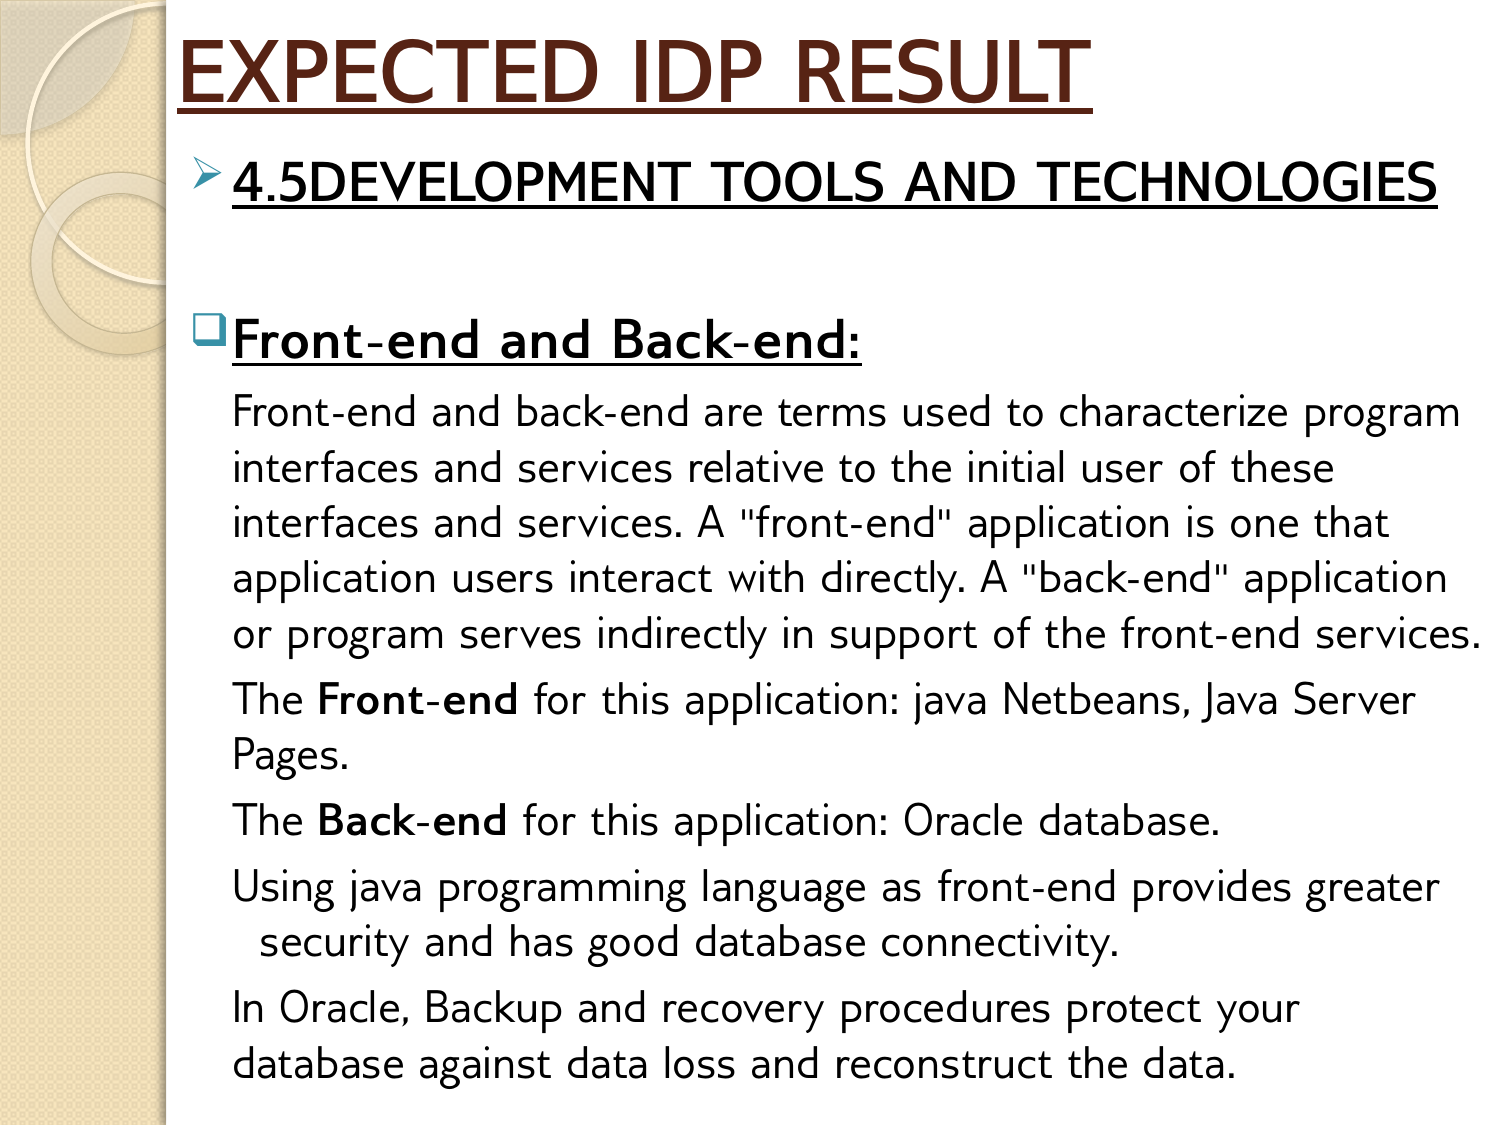

# EXPECTED IDP RESULT
4.5DEVELOPMENT TOOLS AND TECHNOLOGIES

Front-end and Back-end:
	Front-end and back-end are terms used to characterize program interfaces and services relative to the initial user of these interfaces and services. A "front-end" application is one that application users interact with directly. A "back-end" application or program serves indirectly in support of the front-end services.
		The Front-end for this application: java Netbeans, Java Server 	Pages.
 		The Back-end for this application: Oracle database.
	Using java programming language as front-end provides greater      security and has good database connectivity.
	In Oracle, Backup and recovery procedures protect your database against data loss and reconstruct the data.